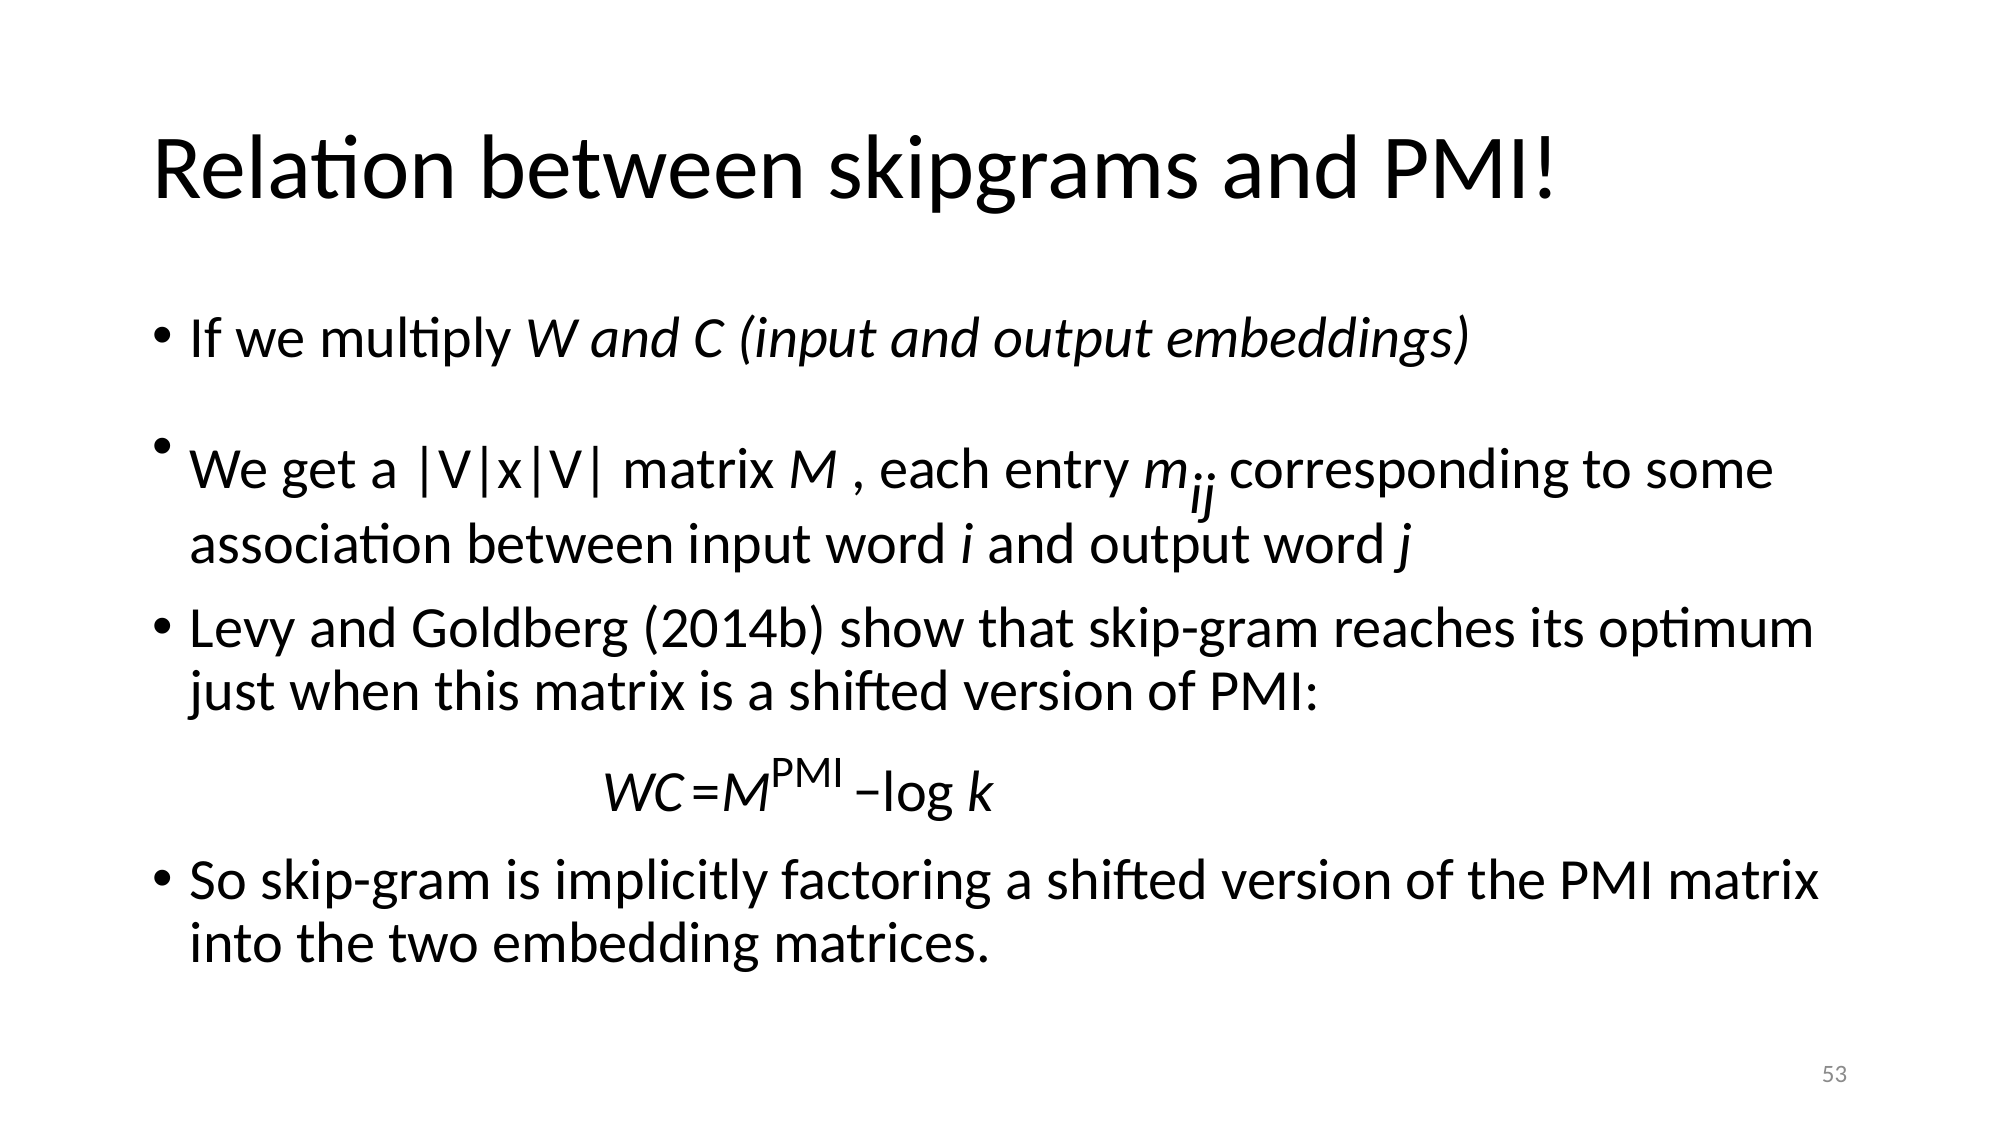

# Relation between skipgrams and PMI!
If we multiply W and C (input and output embeddings)
We get a |V|x|V| matrix M , each entry mij corresponding to some association between input word i and output word j
Levy and Goldberg (2014b) show that skip-gram reaches its optimum just when this matrix is a shifted version of PMI:
			WC =MPMI −log k
So skip-gram is implicitly factoring a shifted version of the PMI matrix into the two embedding matrices.

53